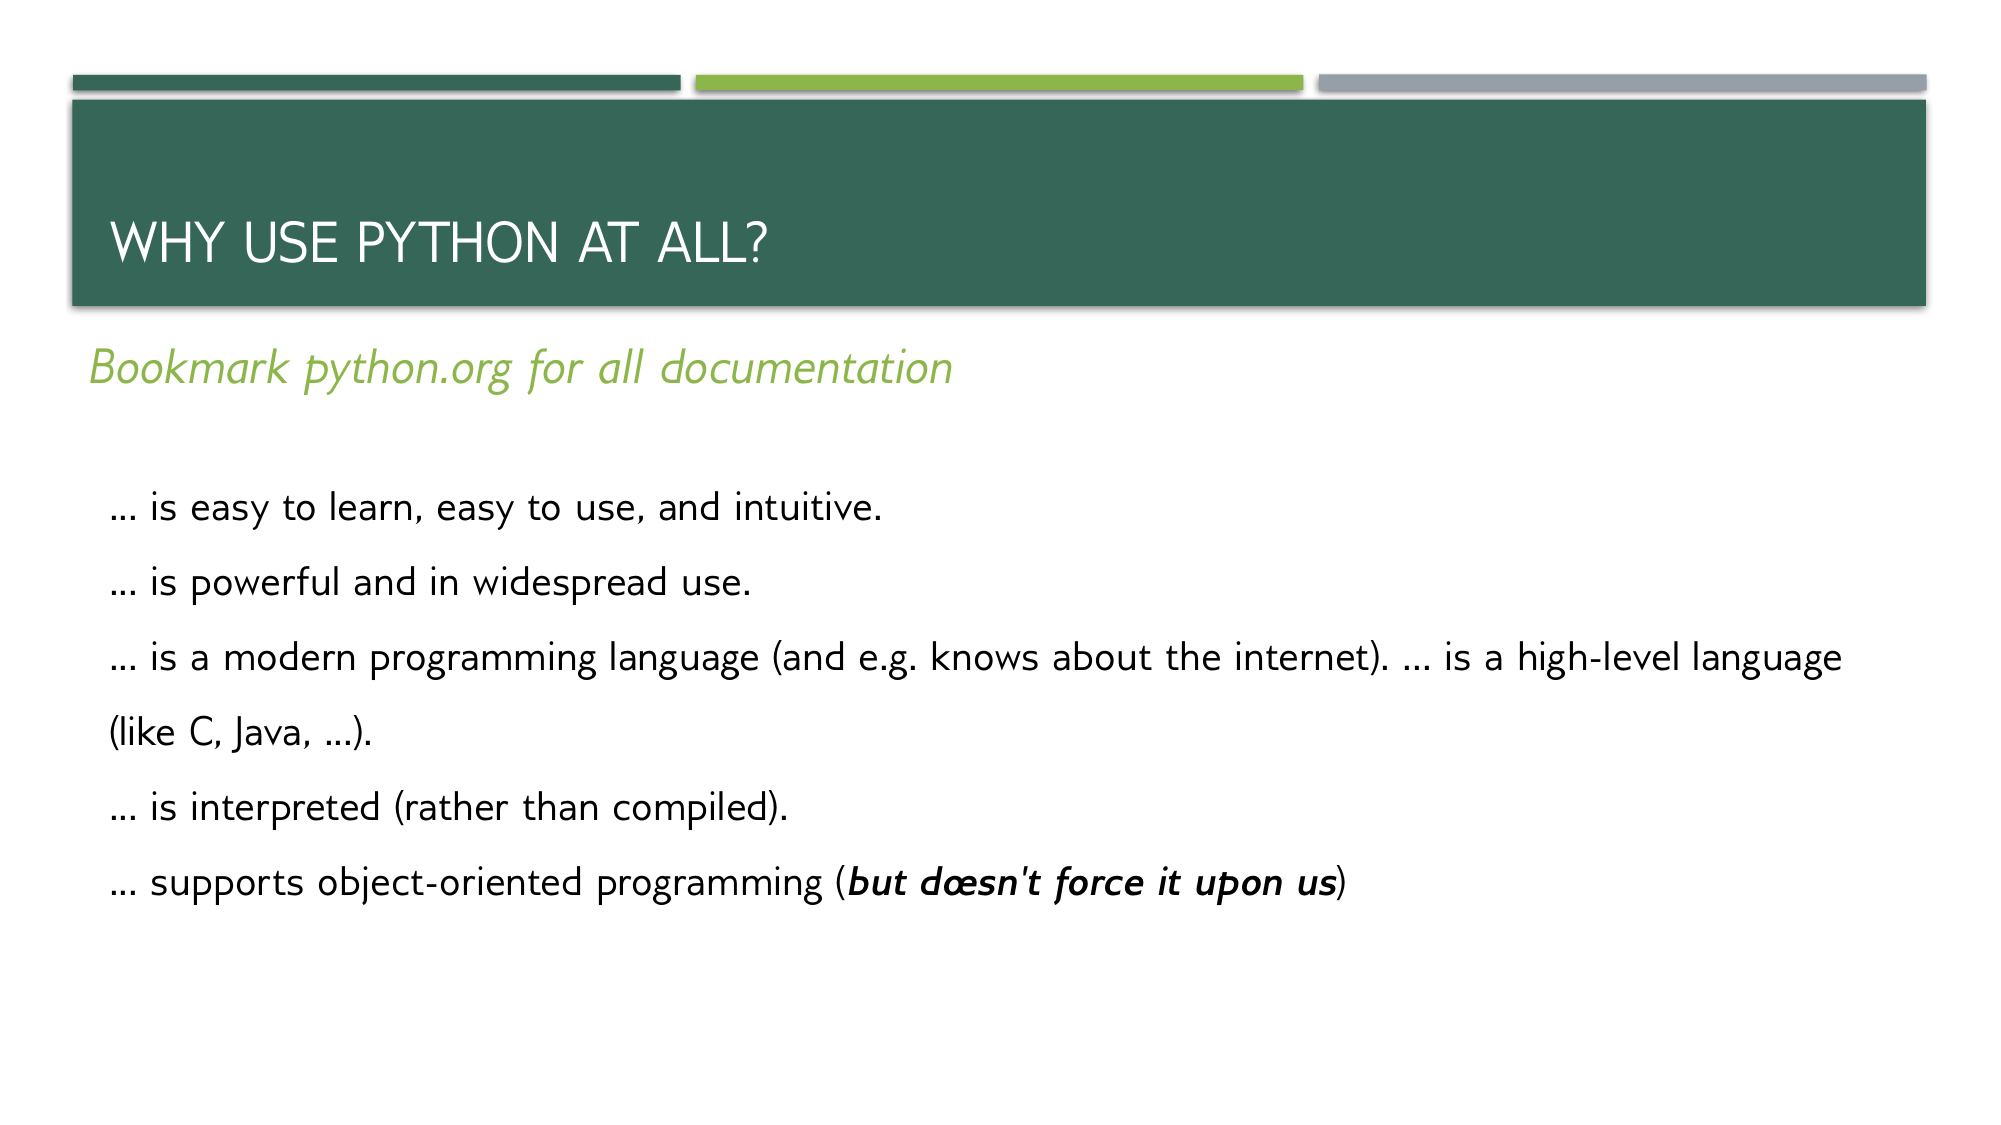

# Why use python at all?
Bookmark python.org for all documentation
... is easy to learn, easy to use, and intuitive.
... is powerful and in widespread use.
... is a modern programming language (and e.g. knows about the internet). ... is a high-level language (like C, Java, ...).
... is interpreted (rather than compiled).
... supports object-oriented programming (but doesn't force it upon us)